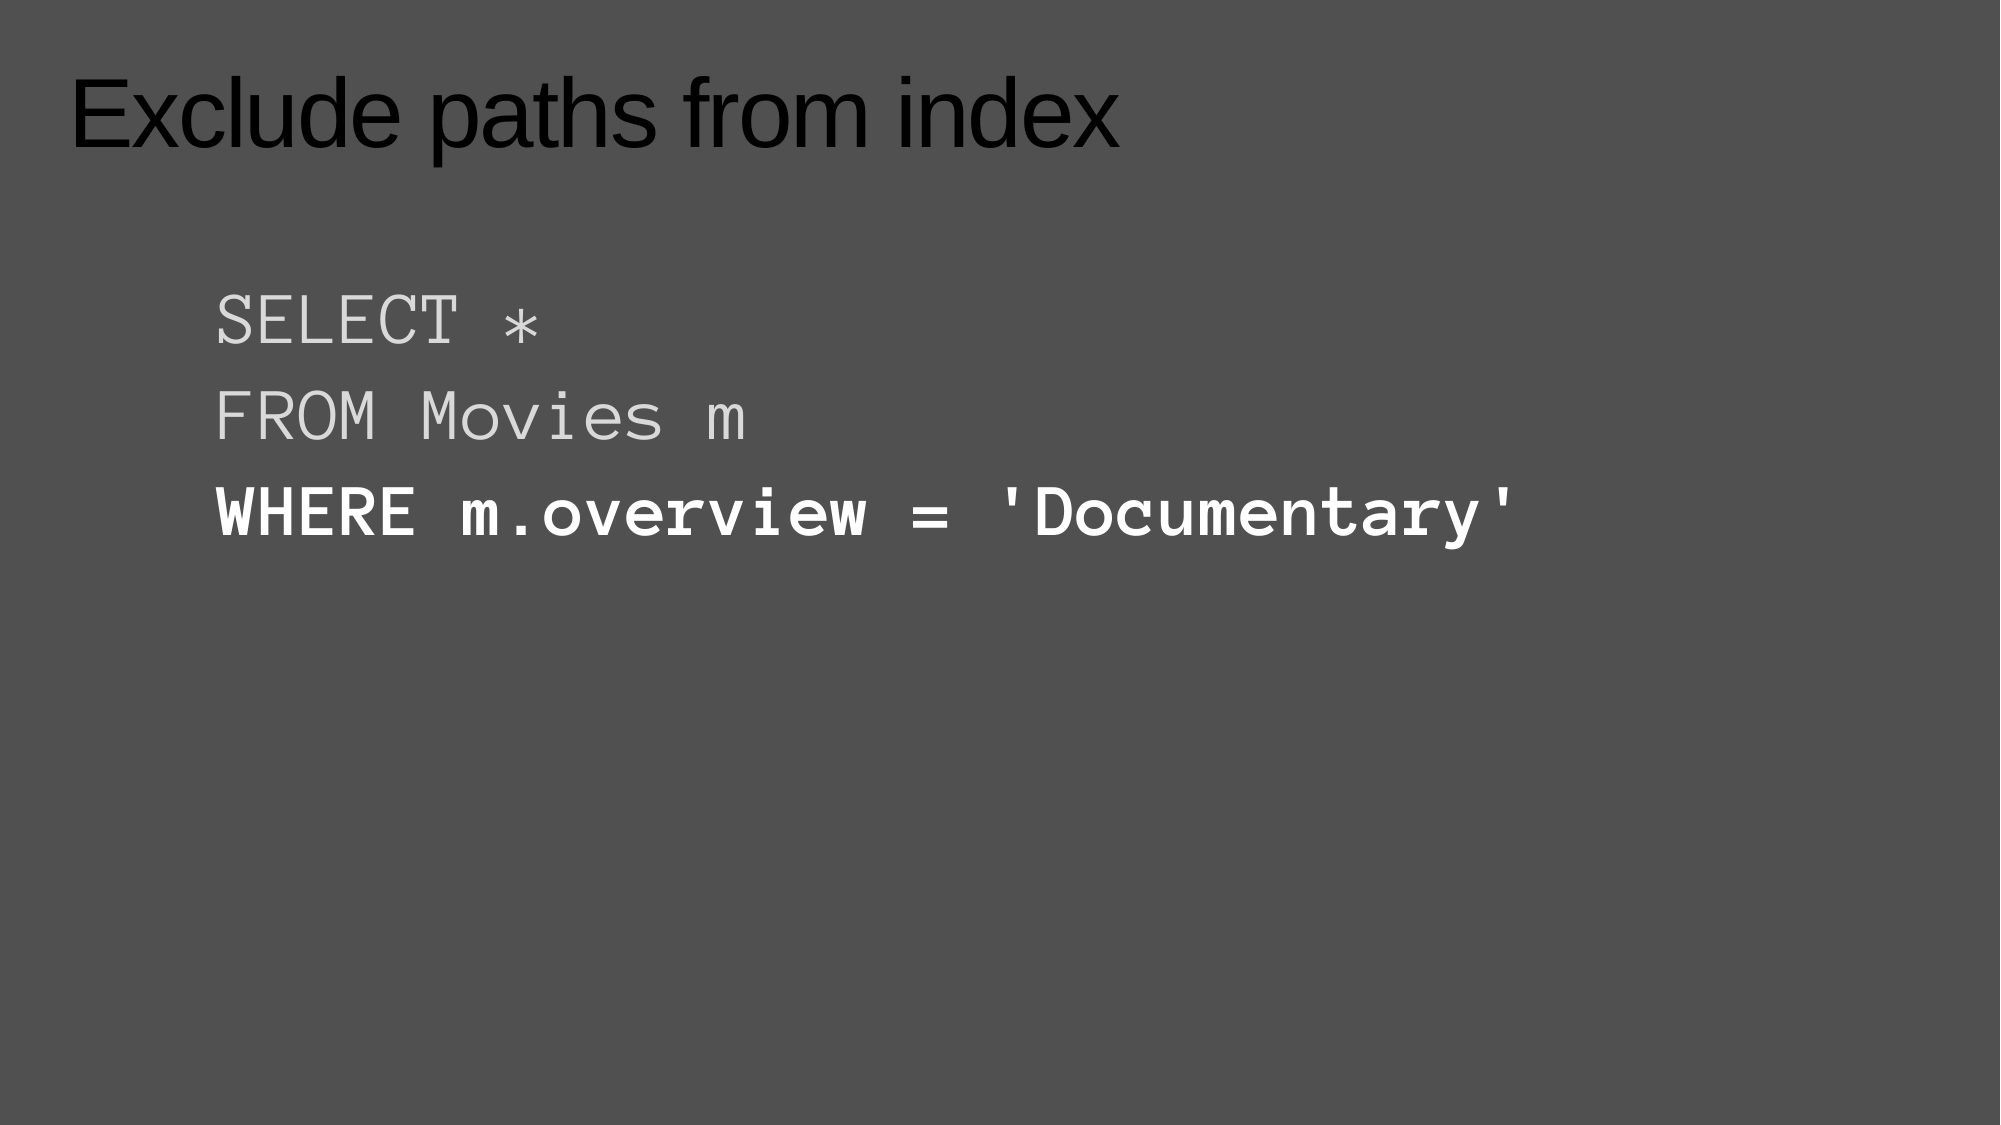

# Exclude paths from index
	SELECT *
	FROM Movies m
	WHERE m.overview = 'Documentary'